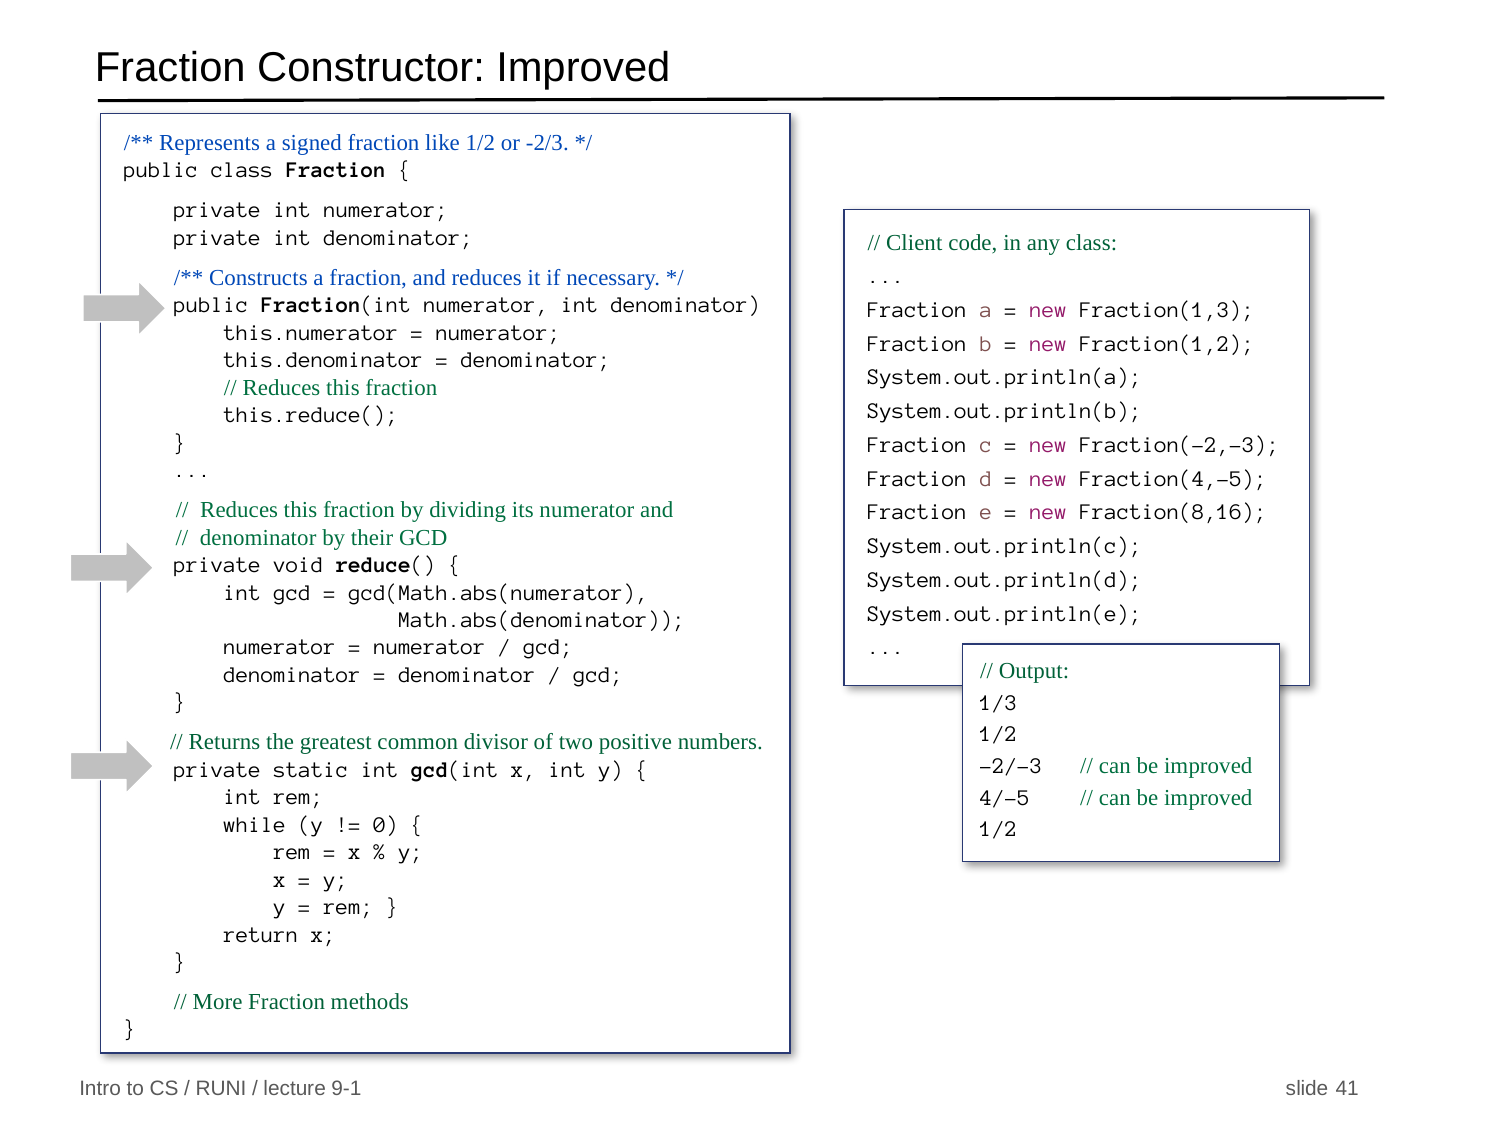

# Fraction Constructor: Improved
/** Represents a signed fraction like 1/2 or -2/3. */
public class Fraction {
    private int numerator;
    private int denominator;
    /** Constructs a fraction, and reduces it if necessary. */
    public Fraction(int numerator, int denominator)
        this.numerator = numerator;
        this.denominator = denominator;
        // Reduces this fraction
        this.reduce();
    }
    ...
         //  Reduces this fraction by dividing its numerator and
         //  denominator by their GCD
    private void reduce() {
        int gcd = gcd(Math.abs(numerator),
                      Math.abs(denominator));
        numerator = numerator / gcd;
        denominator = denominator / gcd;
    }
        // Returns the greatest common divisor of two positive numbers.
    private static int gcd(int x, int y) {
        int rem;
        while (y != 0) {
            rem = x % y;
            x = y;
            y = rem; }
        return x;
    }
    // More Fraction methods
}

// Client code, in any class:
...
Fraction a = new Fraction(1,3);
Fraction b = new Fraction(1,2);
System.out.println(a);
System.out.println(b);
Fraction c = new Fraction(-2,-3);
Fraction d = new Fraction(4,-5);
Fraction e = new Fraction(8,16);
System.out.println(c);
System.out.println(d);
System.out.println(e);
...

// Output:
1/3
1/2
-2/-3   // can be improved
4/-5    // can be improved
1/2